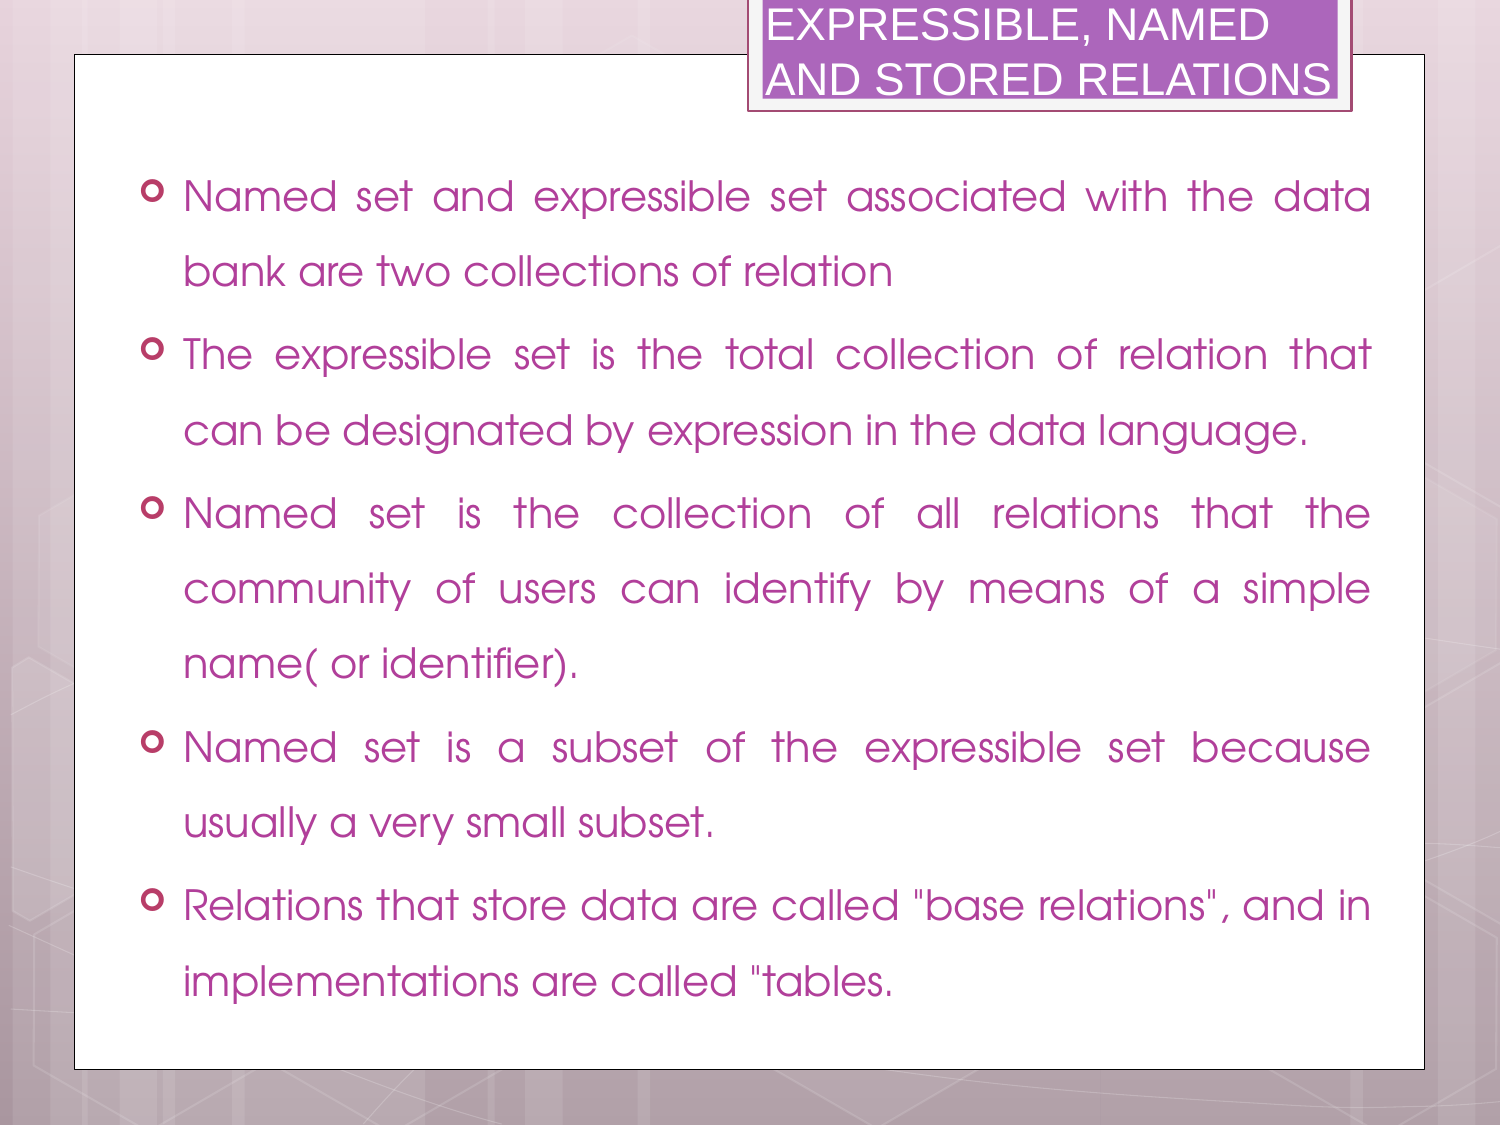

# EXPRESSIBLE, NAMED AND STORED RELATIONS
Named set and expressible set associated with the data bank are two collections of relation
The expressible set is the total collection of relation that can be designated by expression in the data language.
Named set is the collection of all relations that the community of users can identify by means of a simple name( or identifier).
Named set is a subset of the expressible set because usually a very small subset.
Relations that store data are called "base relations", and in implementations are called "tables.